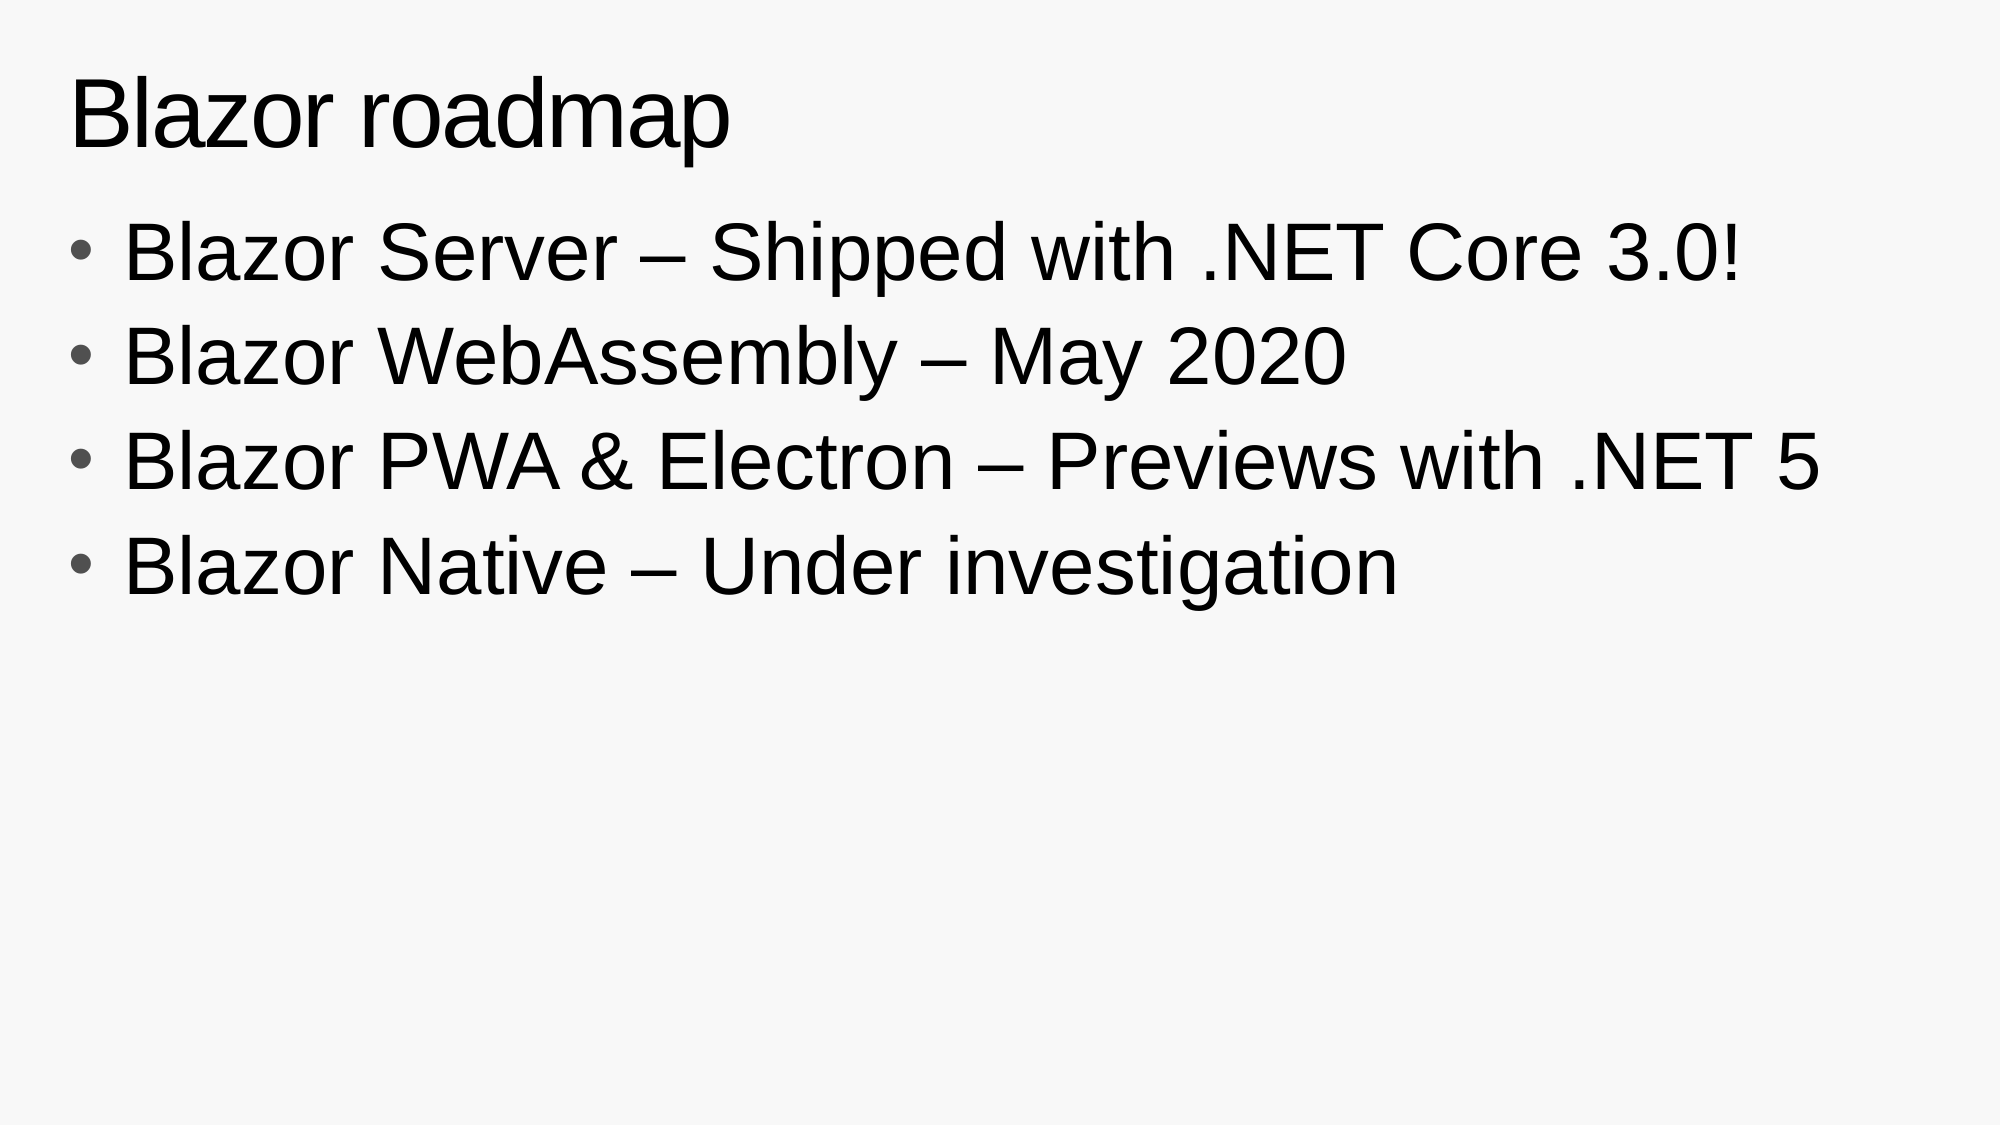

# Blazor roadmap
Blazor Server – Shipped with .NET Core 3.0!
Blazor WebAssembly – May 2020
Blazor PWA & Electron – Previews with .NET 5
Blazor Native – Under investigation